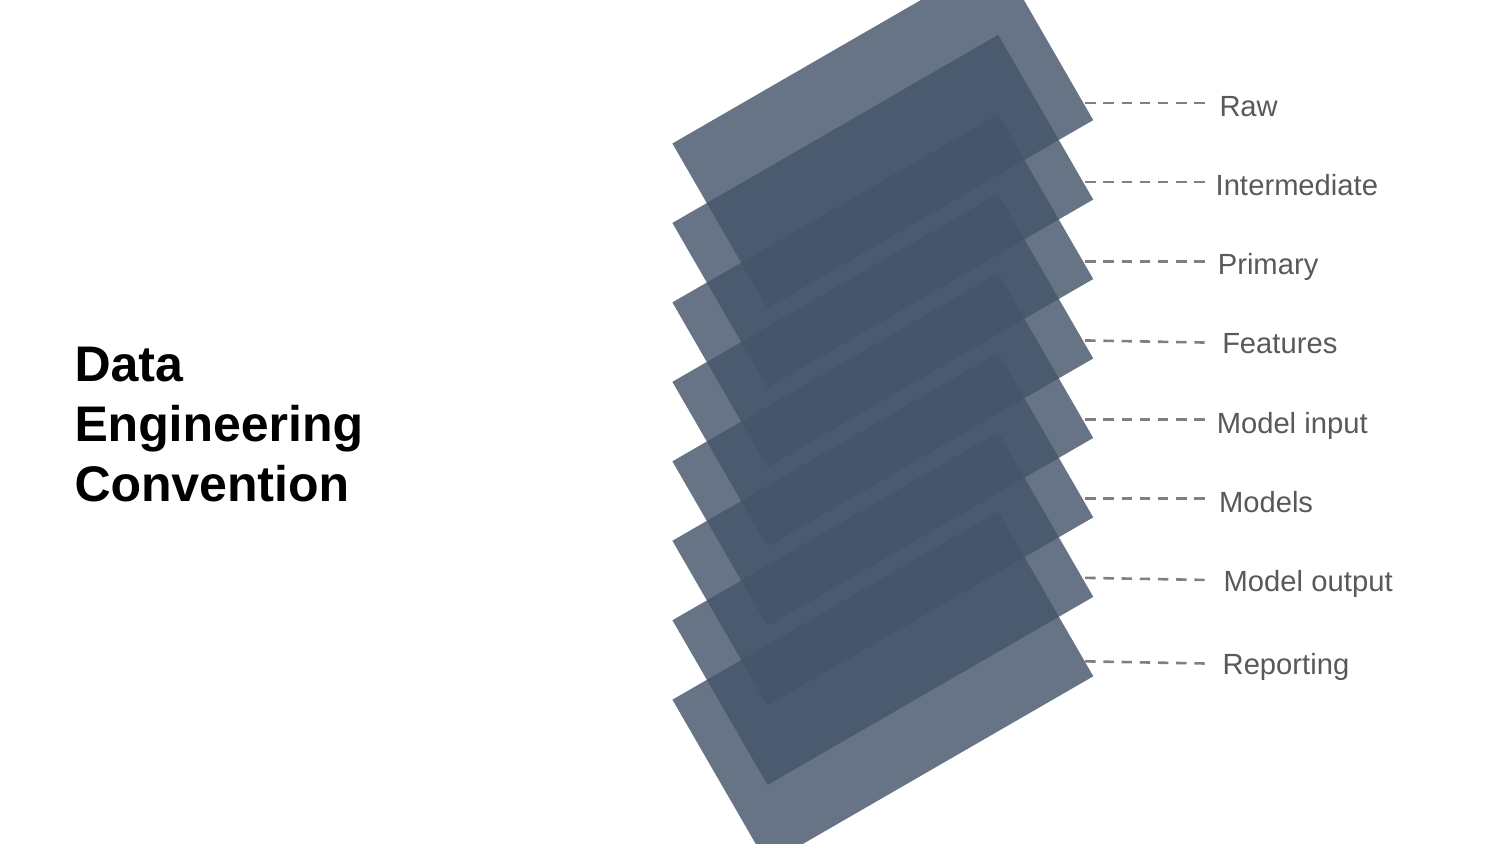

Raw

Intermediate

Primary

Features
Data Engineering Convention

Model input

Models

Model output

Reporting